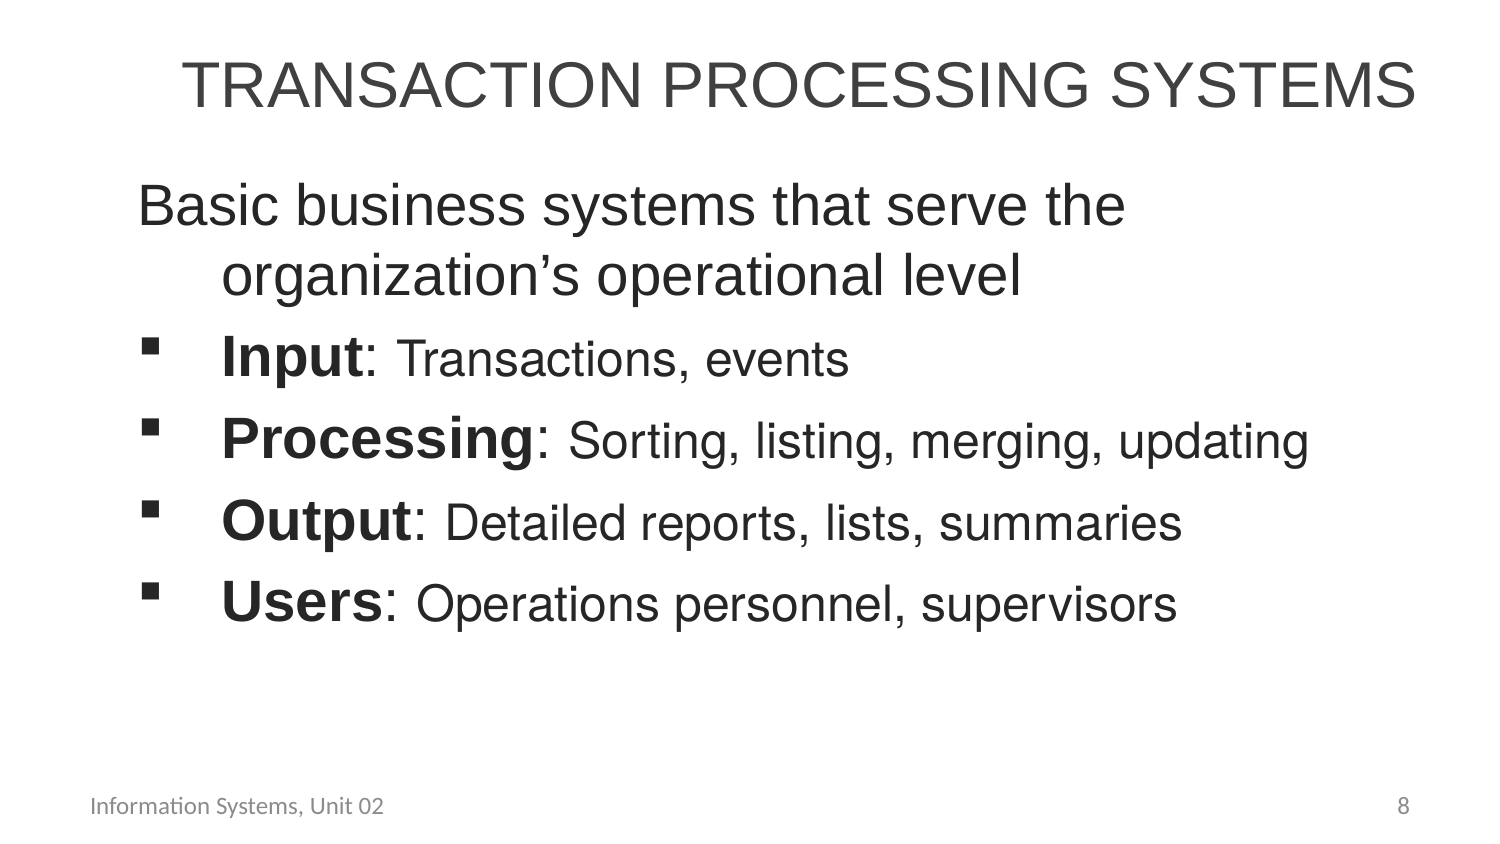

# Transaction processing systems
Basic business systems that serve the organization’s operational level
Input: Transactions, events
Processing: Sorting, listing, merging, updating
Output: Detailed reports, lists, summaries
Users: Operations personnel, supervisors
Information Systems, Unit 02
8